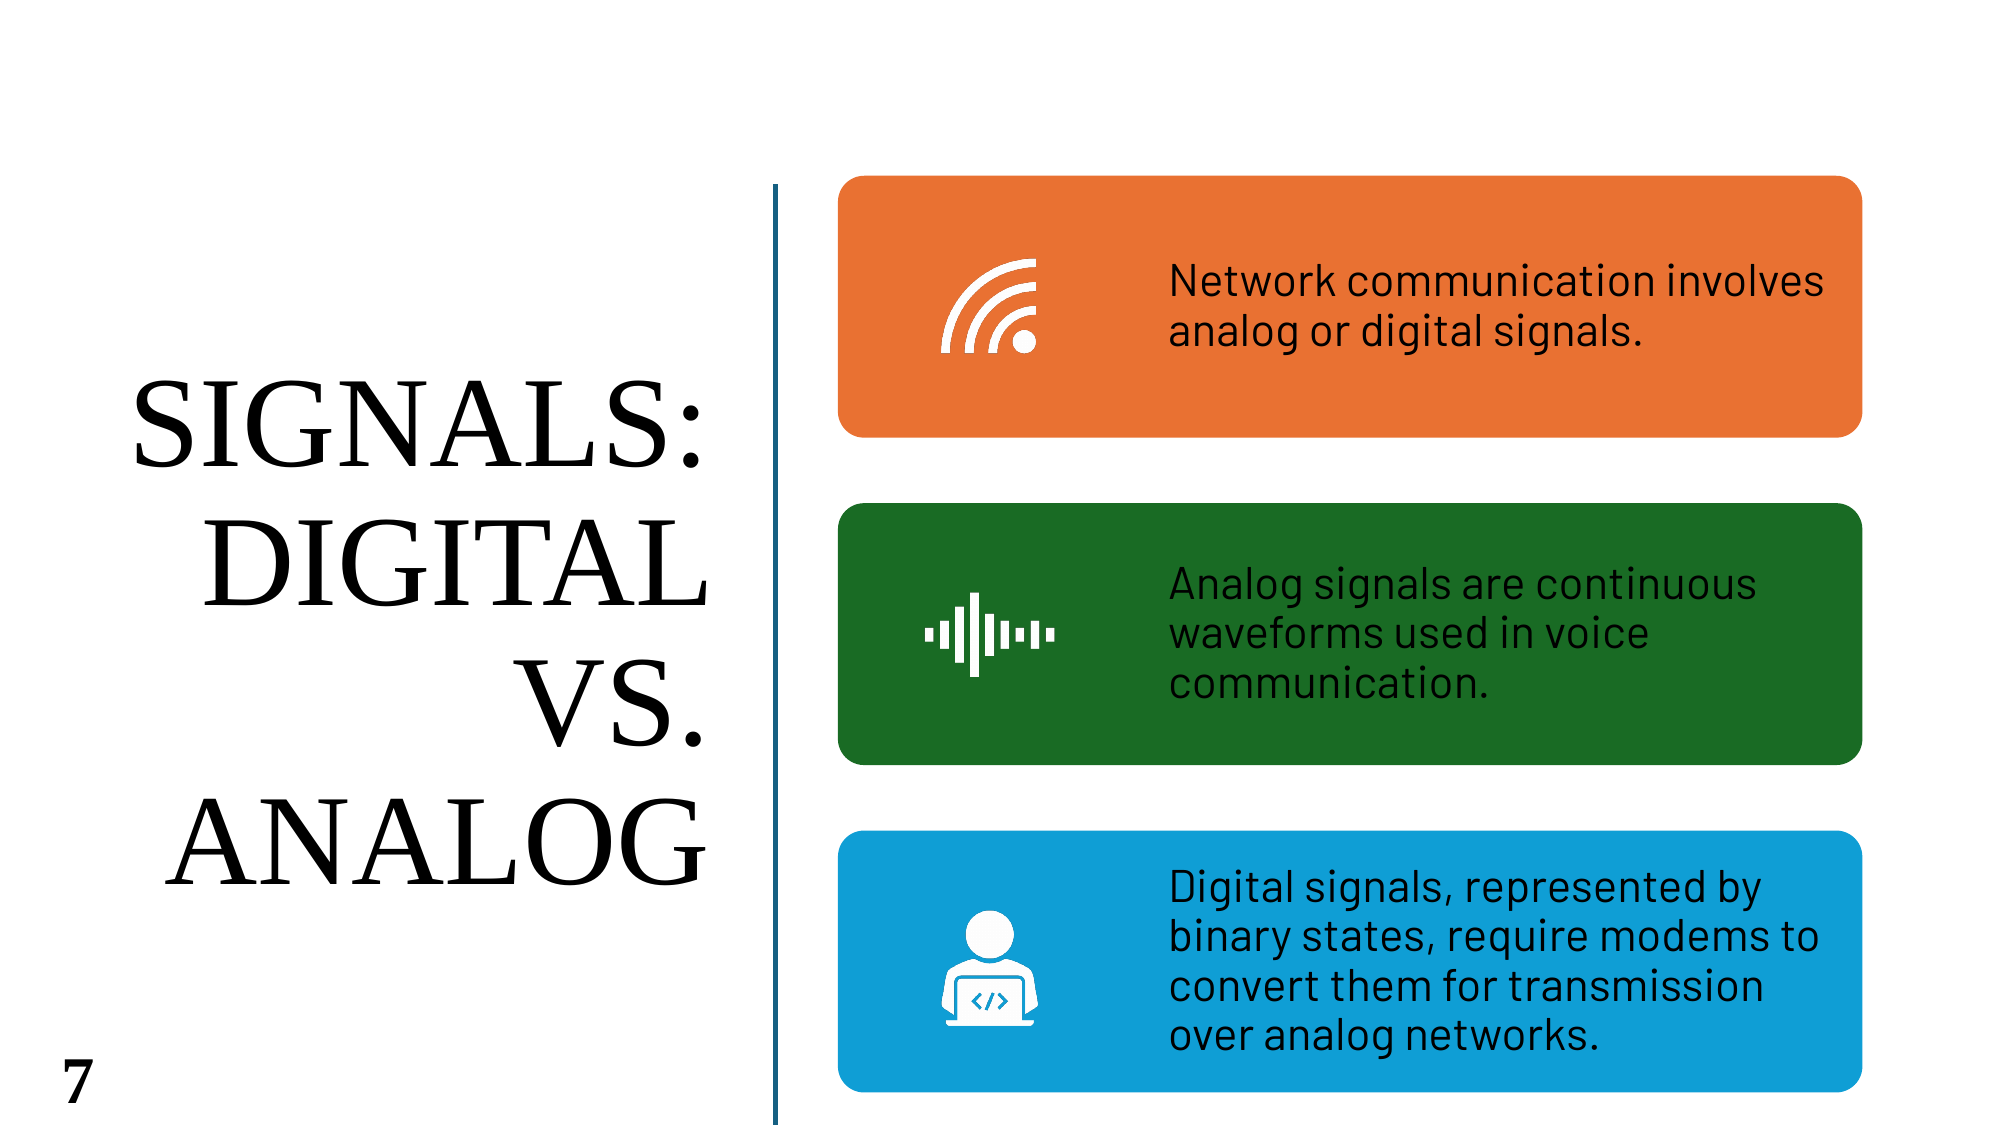

# SIGNALS: DIGITAL VS. ANALOG
Network communication involves analog or digital signals.
Analog signals are continuous waveforms used in voice communication.
Digital signals, represented by binary states, require modems to convert them for transmission over analog networks.
7